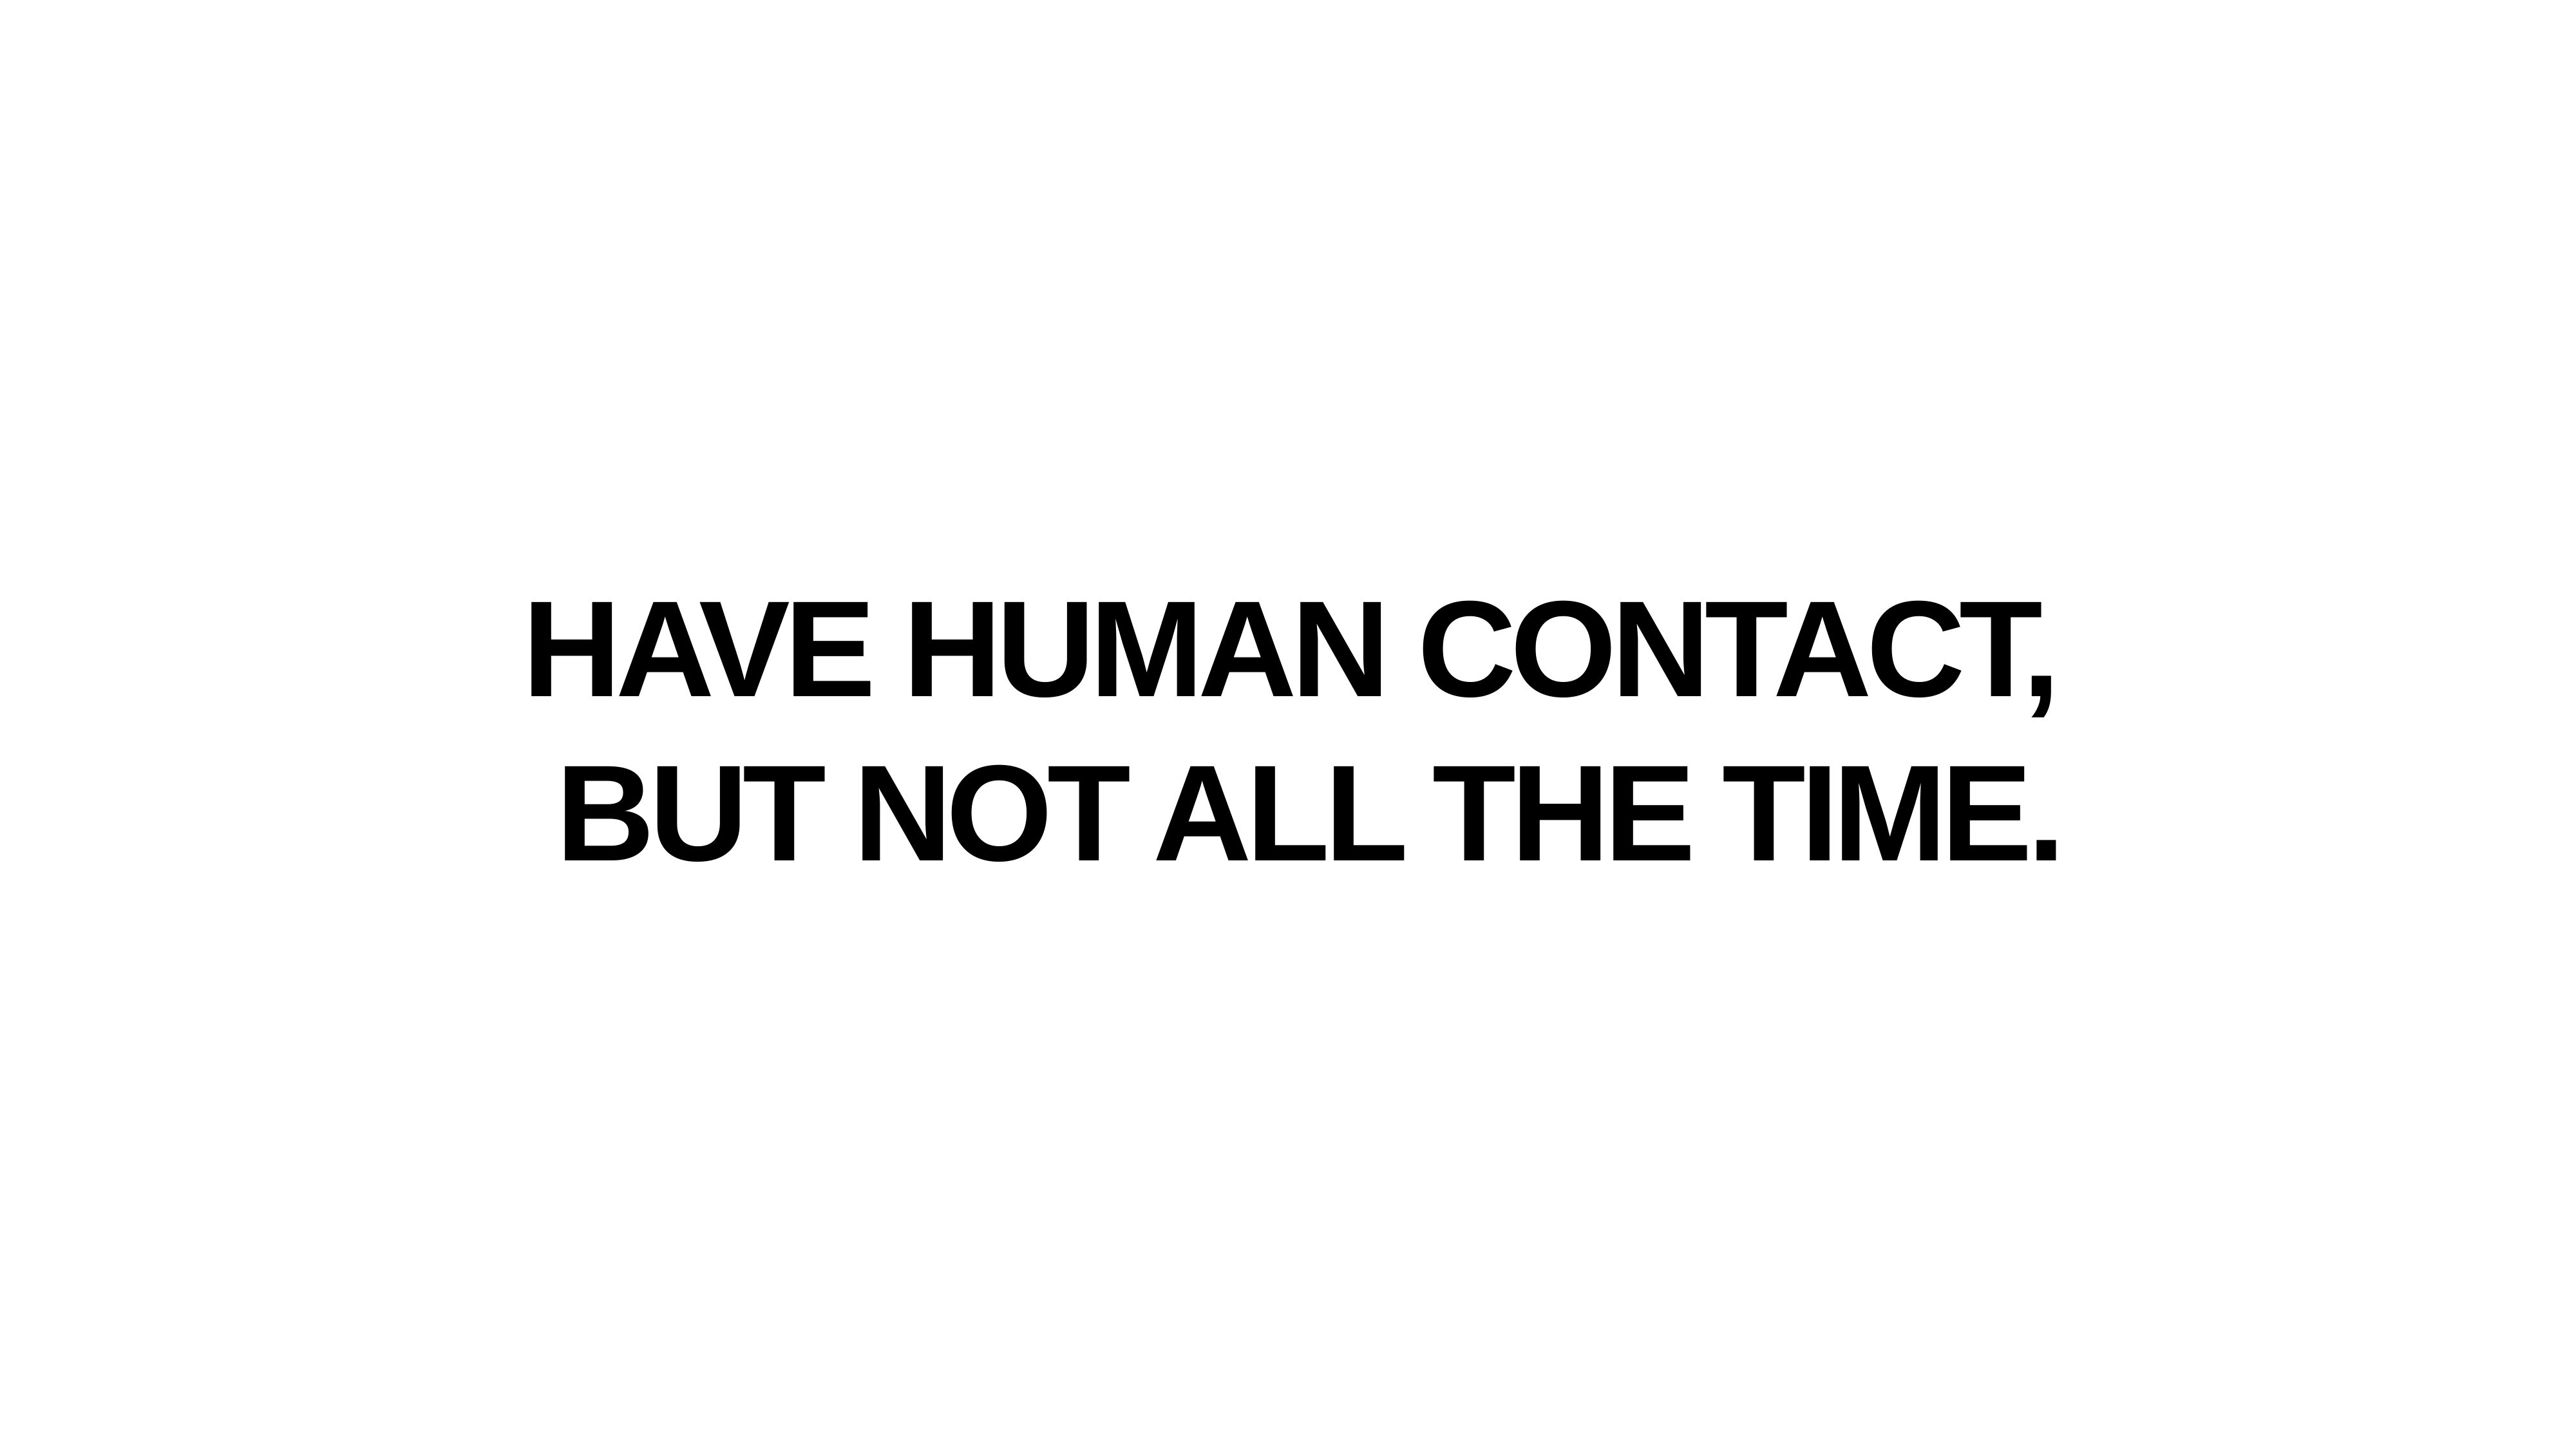

Have human contact,
 but not all the time.